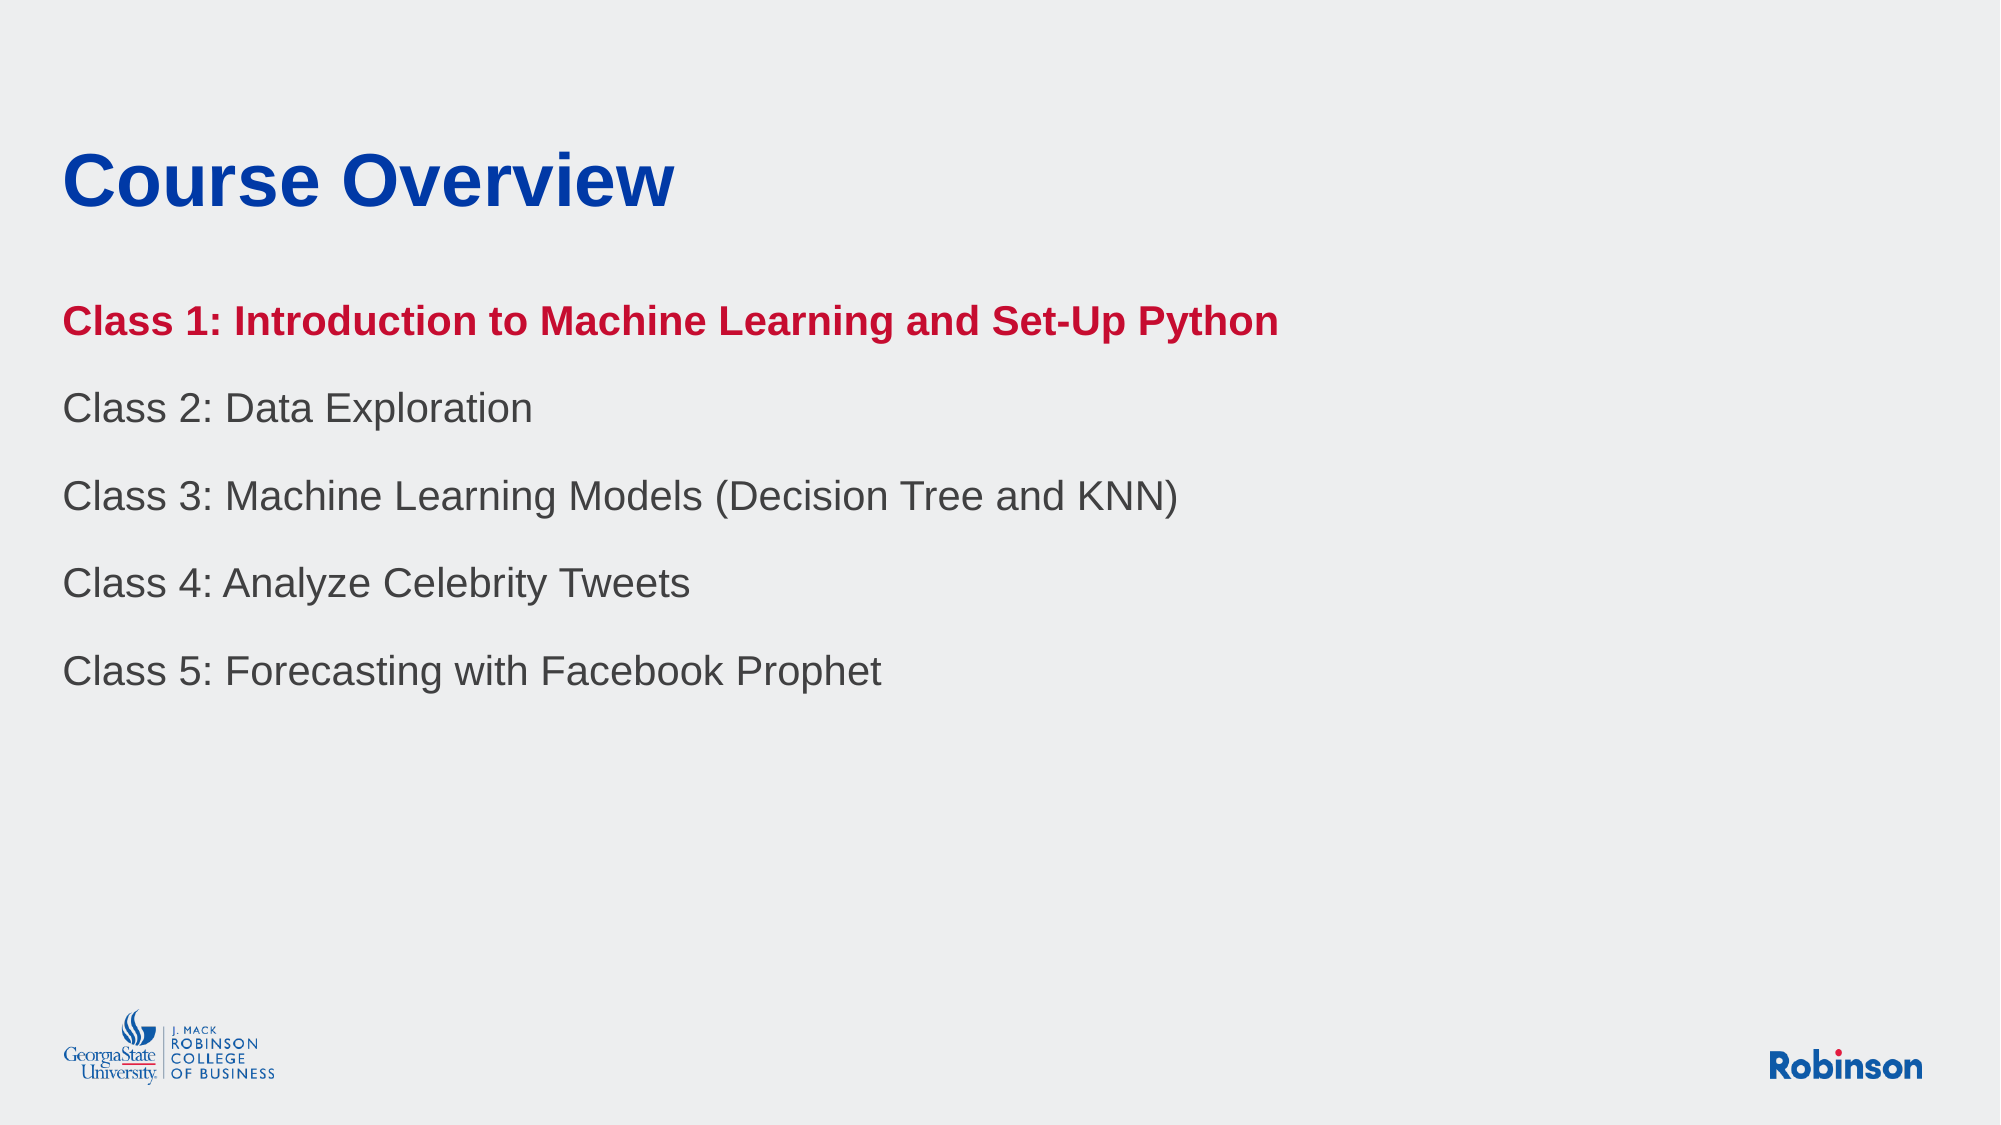

# Course Overview
Class 1: Introduction to Machine Learning and Set-Up Python
Class 2: Data Exploration
Class 3: Machine Learning Models (Decision Tree and KNN)
Class 4: Analyze Celebrity Tweets
Class 5: Forecasting with Facebook Prophet